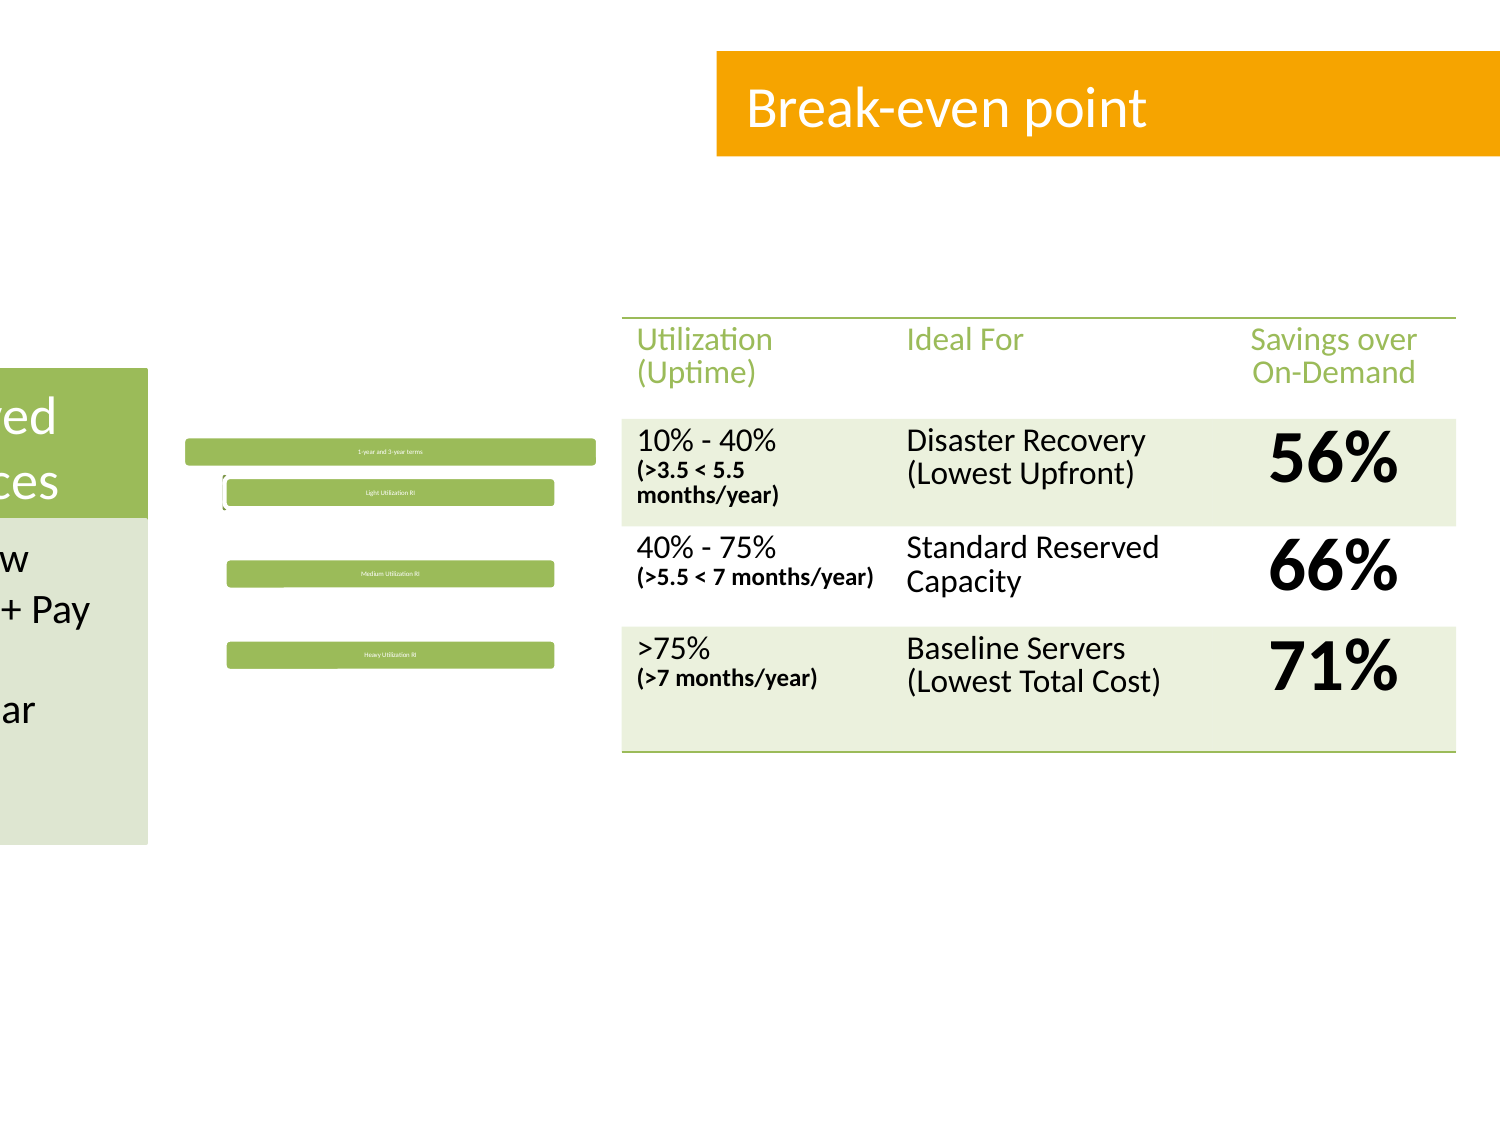

Break-even point
| Utilization (Uptime) | Ideal For | Savings over On-Demand |
| --- | --- | --- |
| 10% - 40% (>3.5 < 5.5 months/year) | Disaster Recovery (Lowest Upfront) | 56% |
| 40% - 75% (>5.5 < 7 months/year) | Standard Reserved Capacity | 66% |
| >75% (>7 months/year) | Baseline Servers (Lowest Total Cost) | 71% |

1-year and 3-year terms
Light Utilization RI
Medium Utilization RI
Heavy Utilization RI